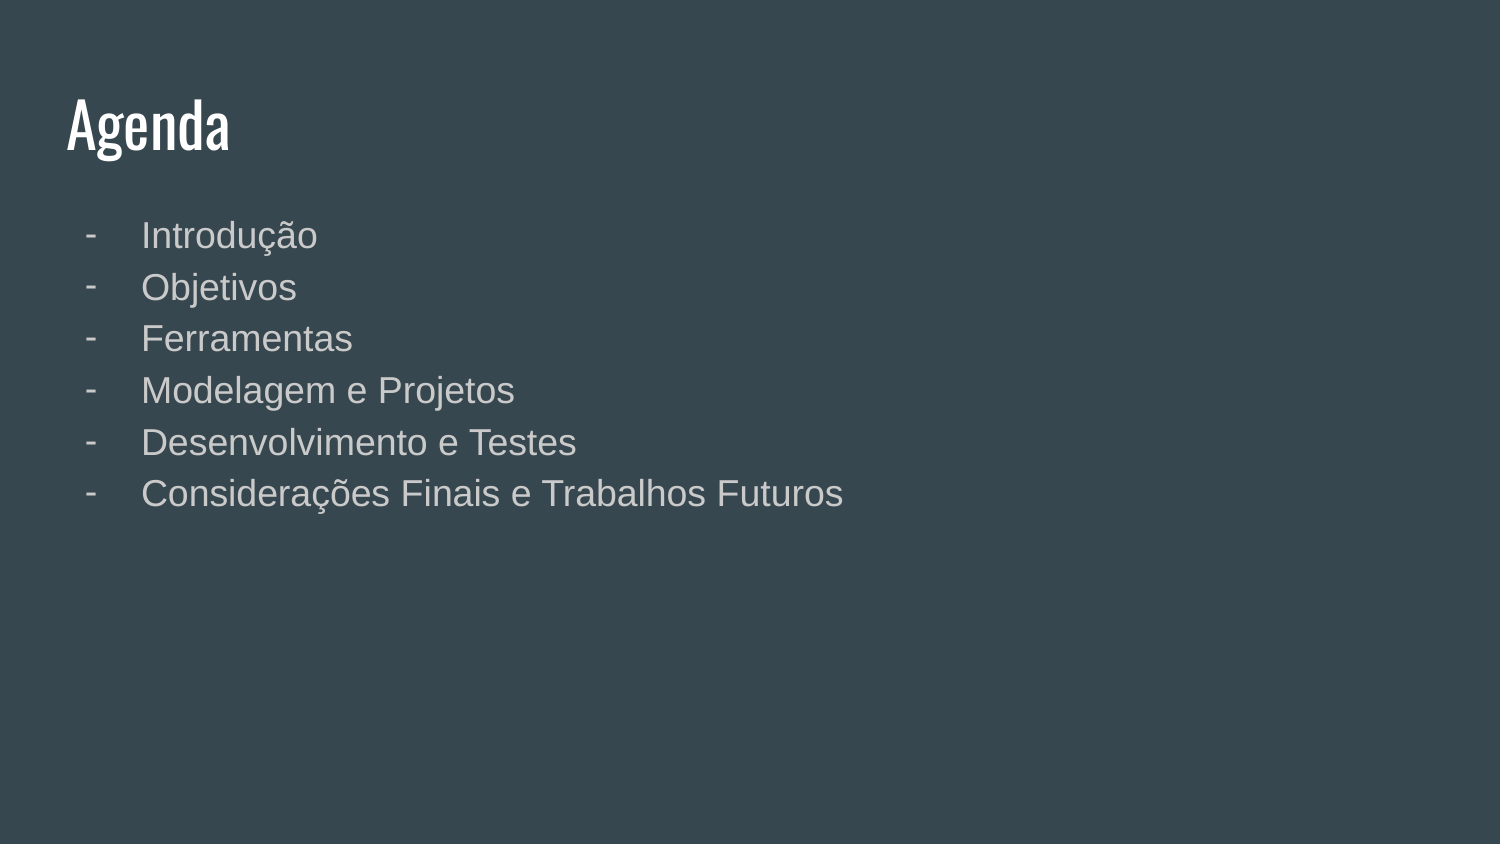

# Agenda
Introdução
Objetivos
Ferramentas
Modelagem e Projetos
Desenvolvimento e Testes
Considerações Finais e Trabalhos Futuros